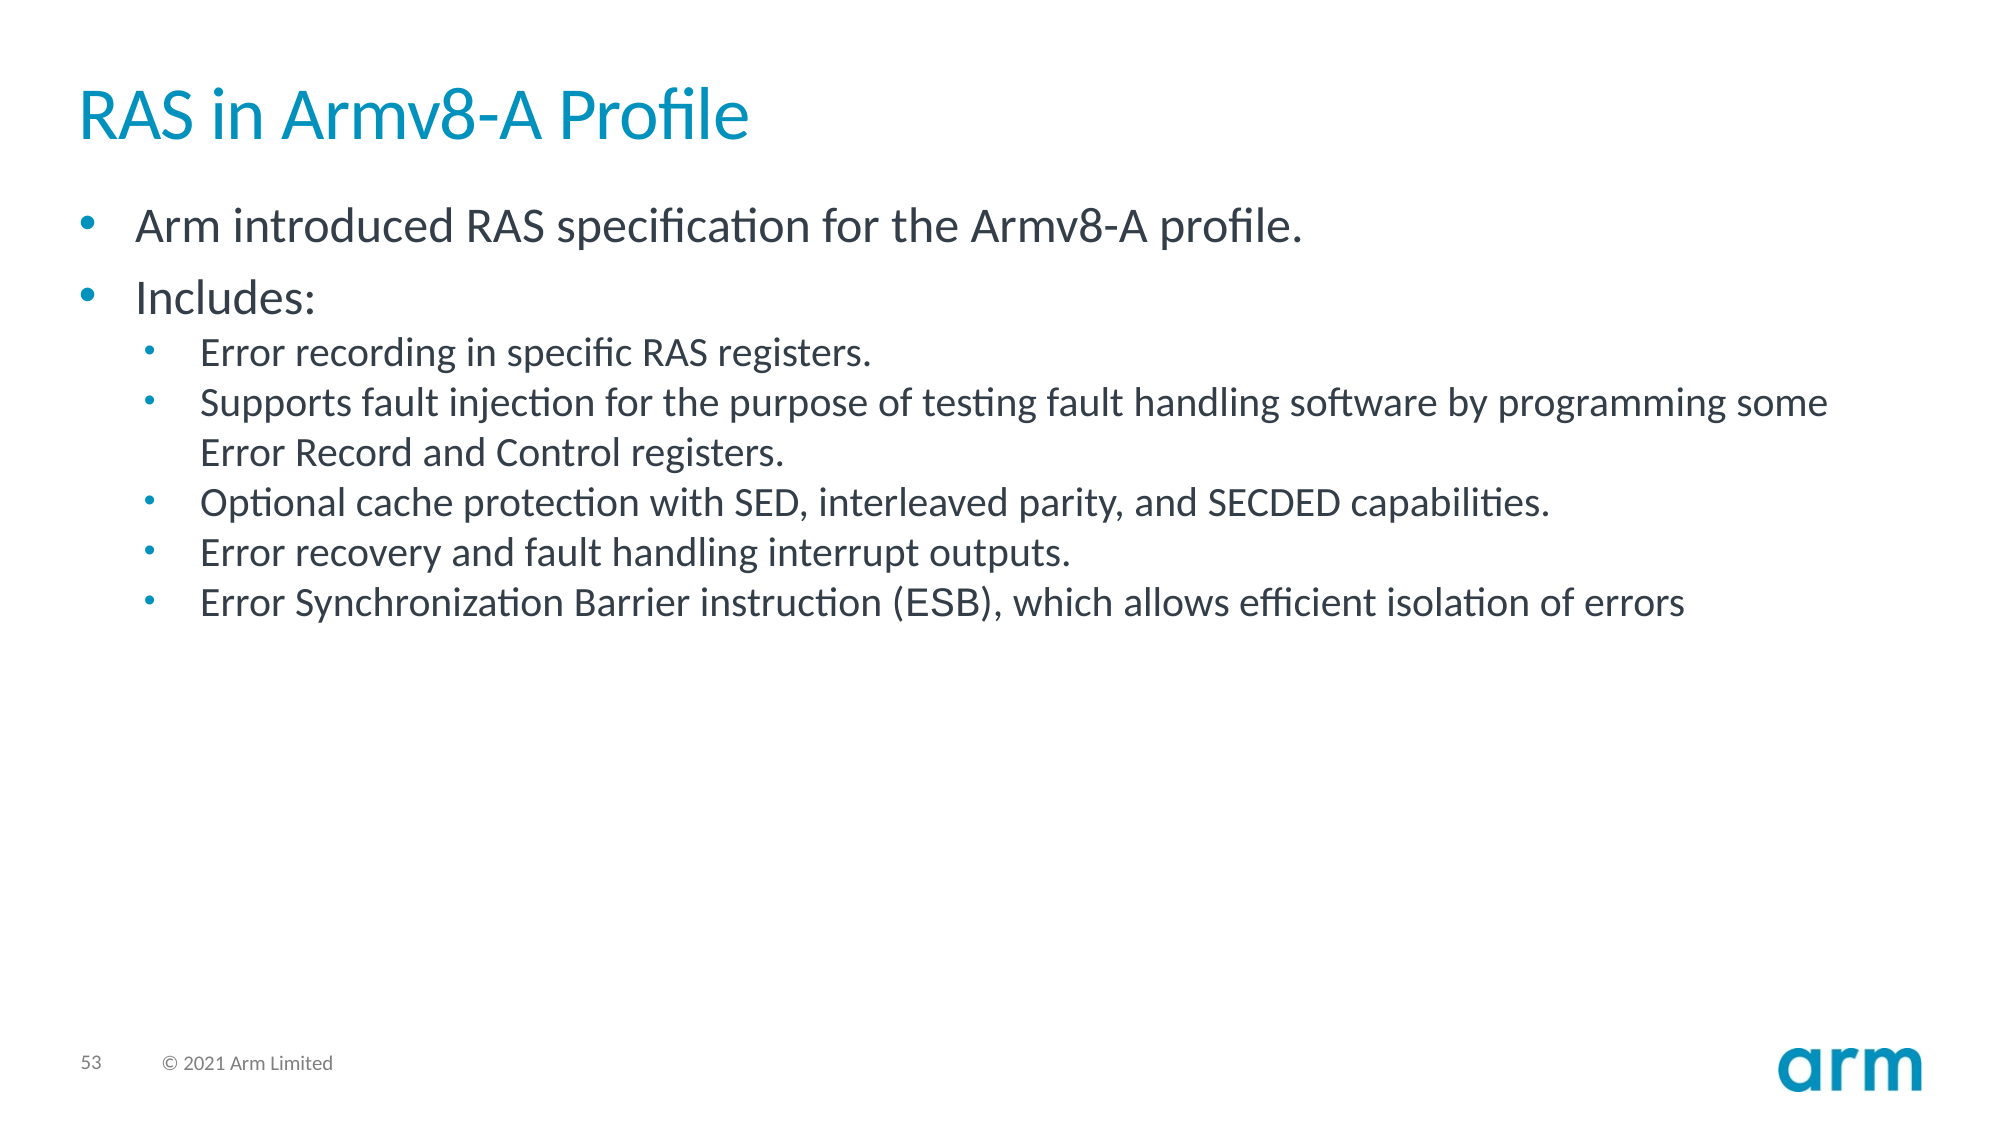

# RAS in Armv8-A Profile
Arm introduced RAS specification for the Armv8-A profile.
Includes:
Error recording in specific RAS registers.
Supports fault injection for the purpose of testing fault handling software by programming some Error Record and Control registers.
Optional cache protection with SED, interleaved parity, and SECDED capabilities.
Error recovery and fault handling interrupt outputs.
Error Synchronization Barrier instruction (ESB), which allows efficient isolation of errors